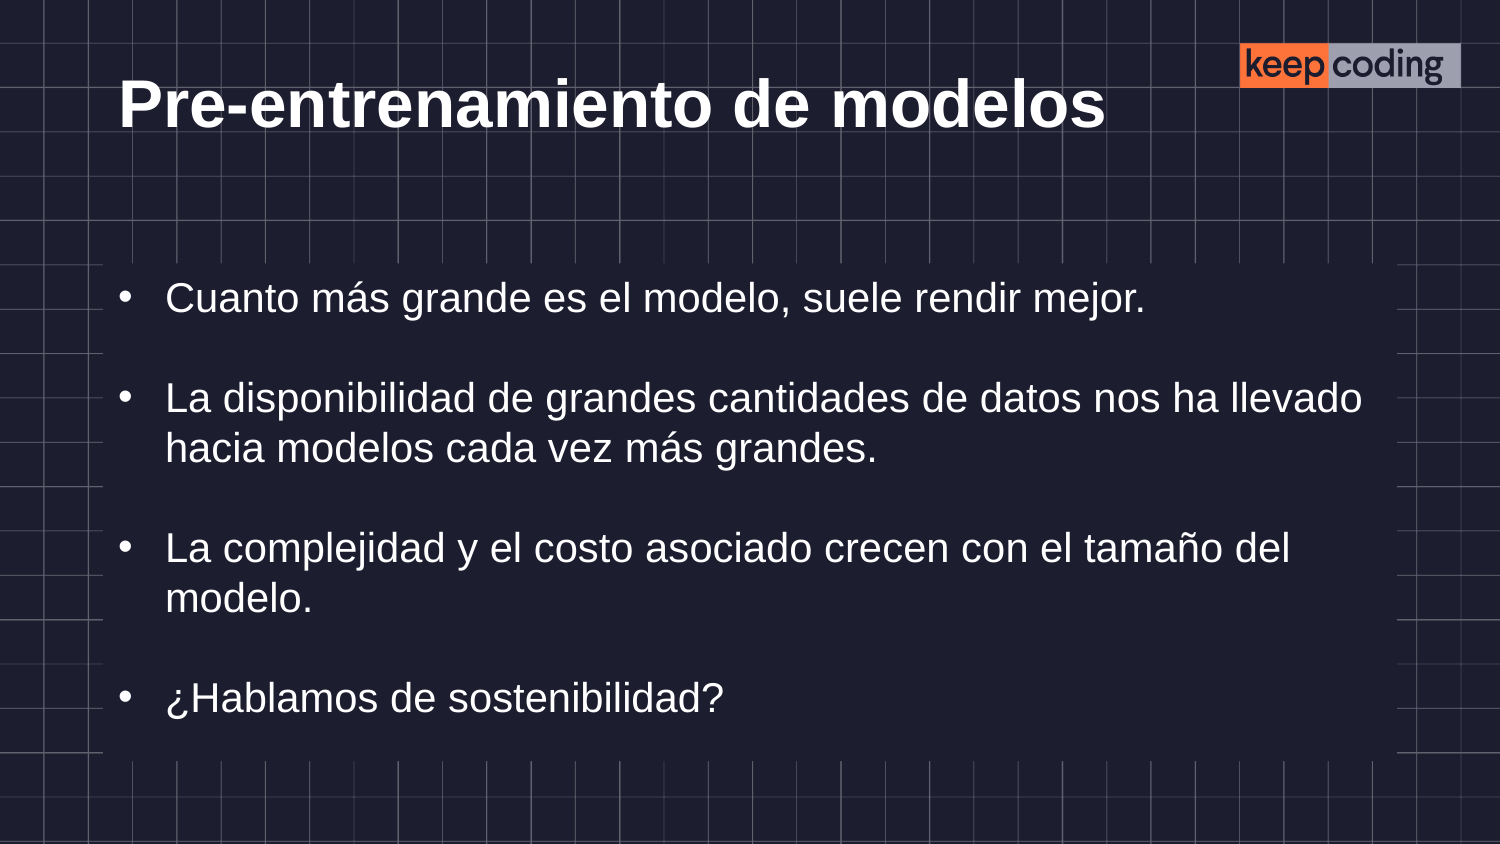

# Pre-entrenamiento de modelos
Cuanto más grande es el modelo, suele rendir mejor.
La disponibilidad de grandes cantidades de datos nos ha llevado hacia modelos cada vez más grandes.
La complejidad y el costo asociado crecen con el tamaño del modelo.
¿Hablamos de sostenibilidad?